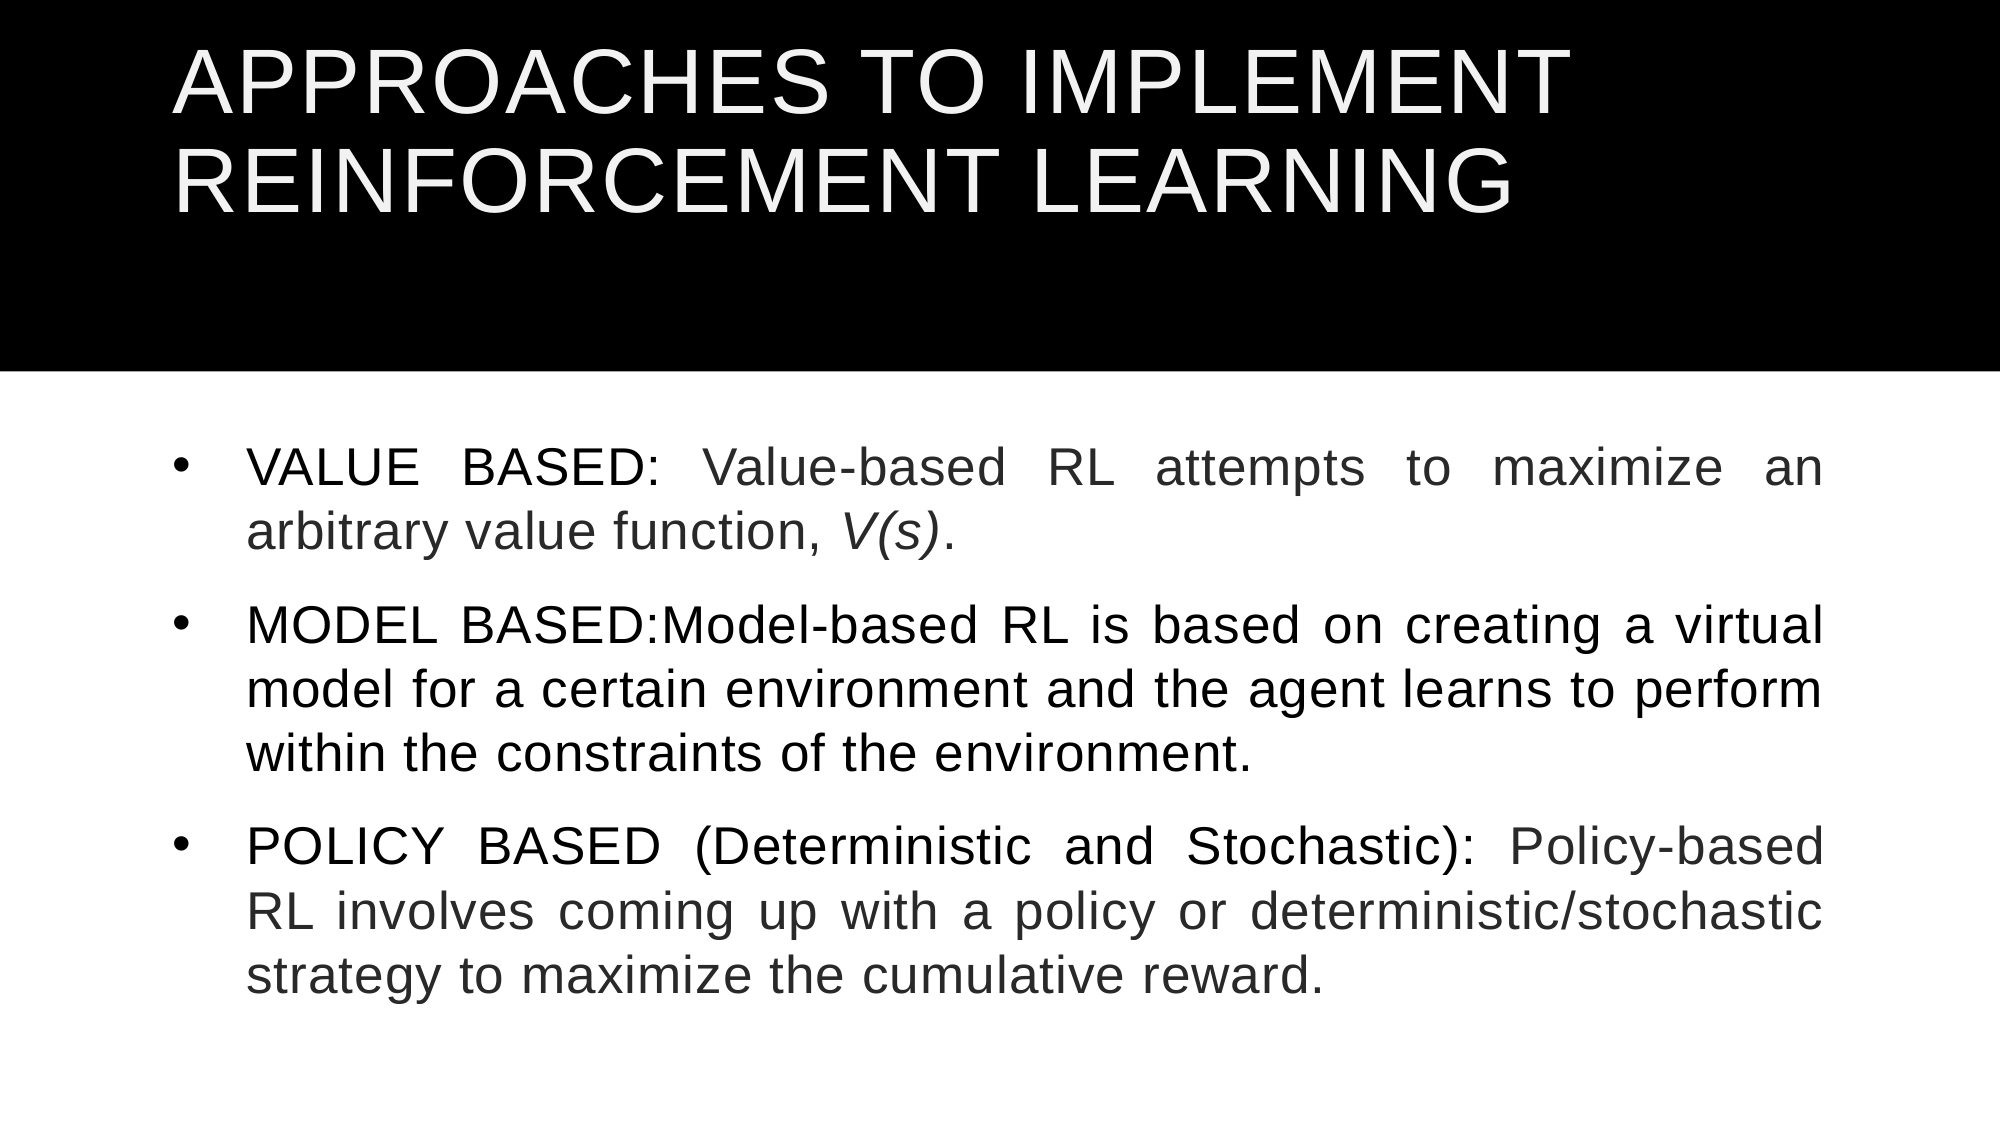

# Approaches to implement Reinforcement Learning
VALUE BASED: Value-based RL attempts to maximize an arbitrary value function, V(s).
MODEL BASED:Model-based RL is based on creating a virtual model for a certain environment and the agent learns to perform within the constraints of the environment.
POLICY BASED (Deterministic and Stochastic): Policy-based RL involves coming up with a policy or deterministic/stochastic strategy to maximize the cumulative reward.